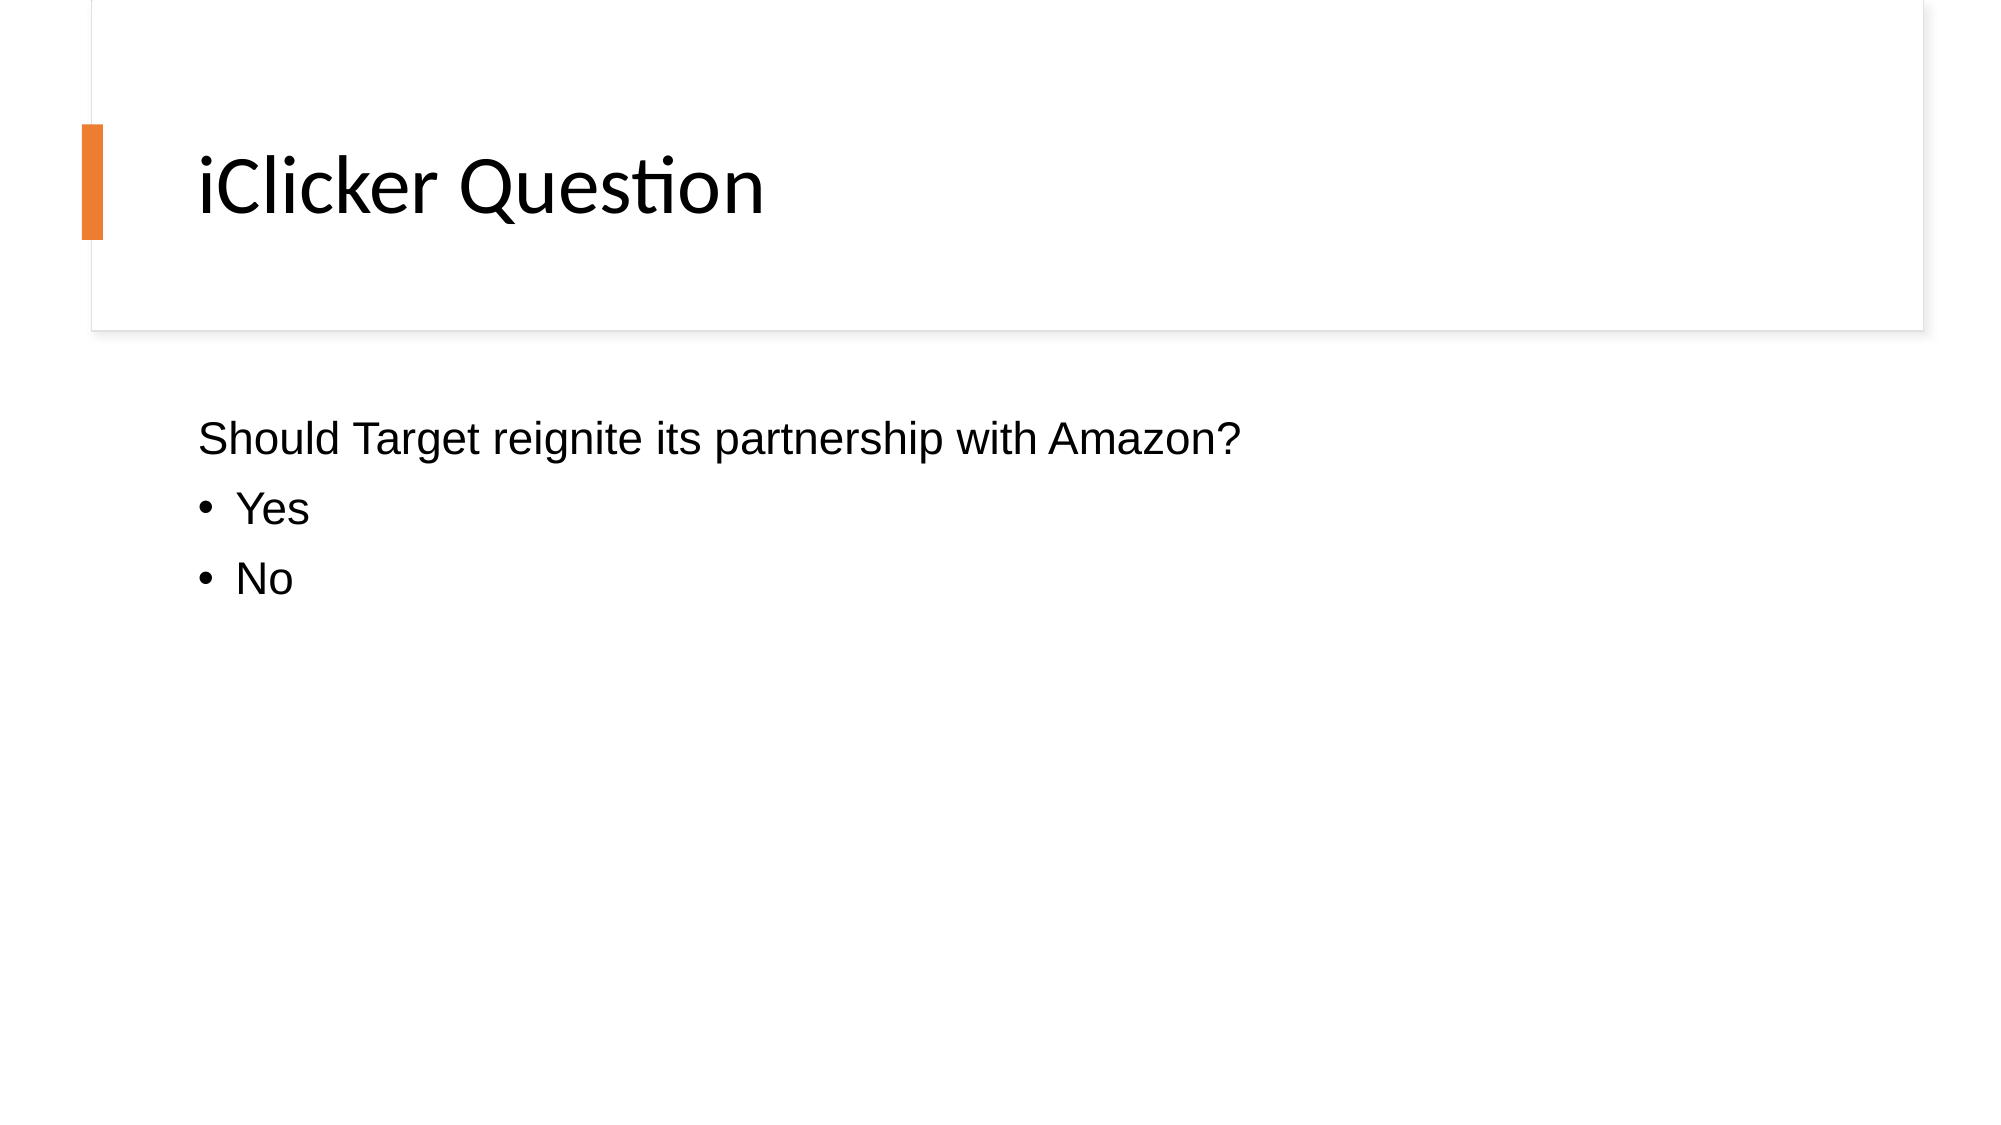

# iClicker Question

Should Target reignite its partnership with Amazon?
Yes
No